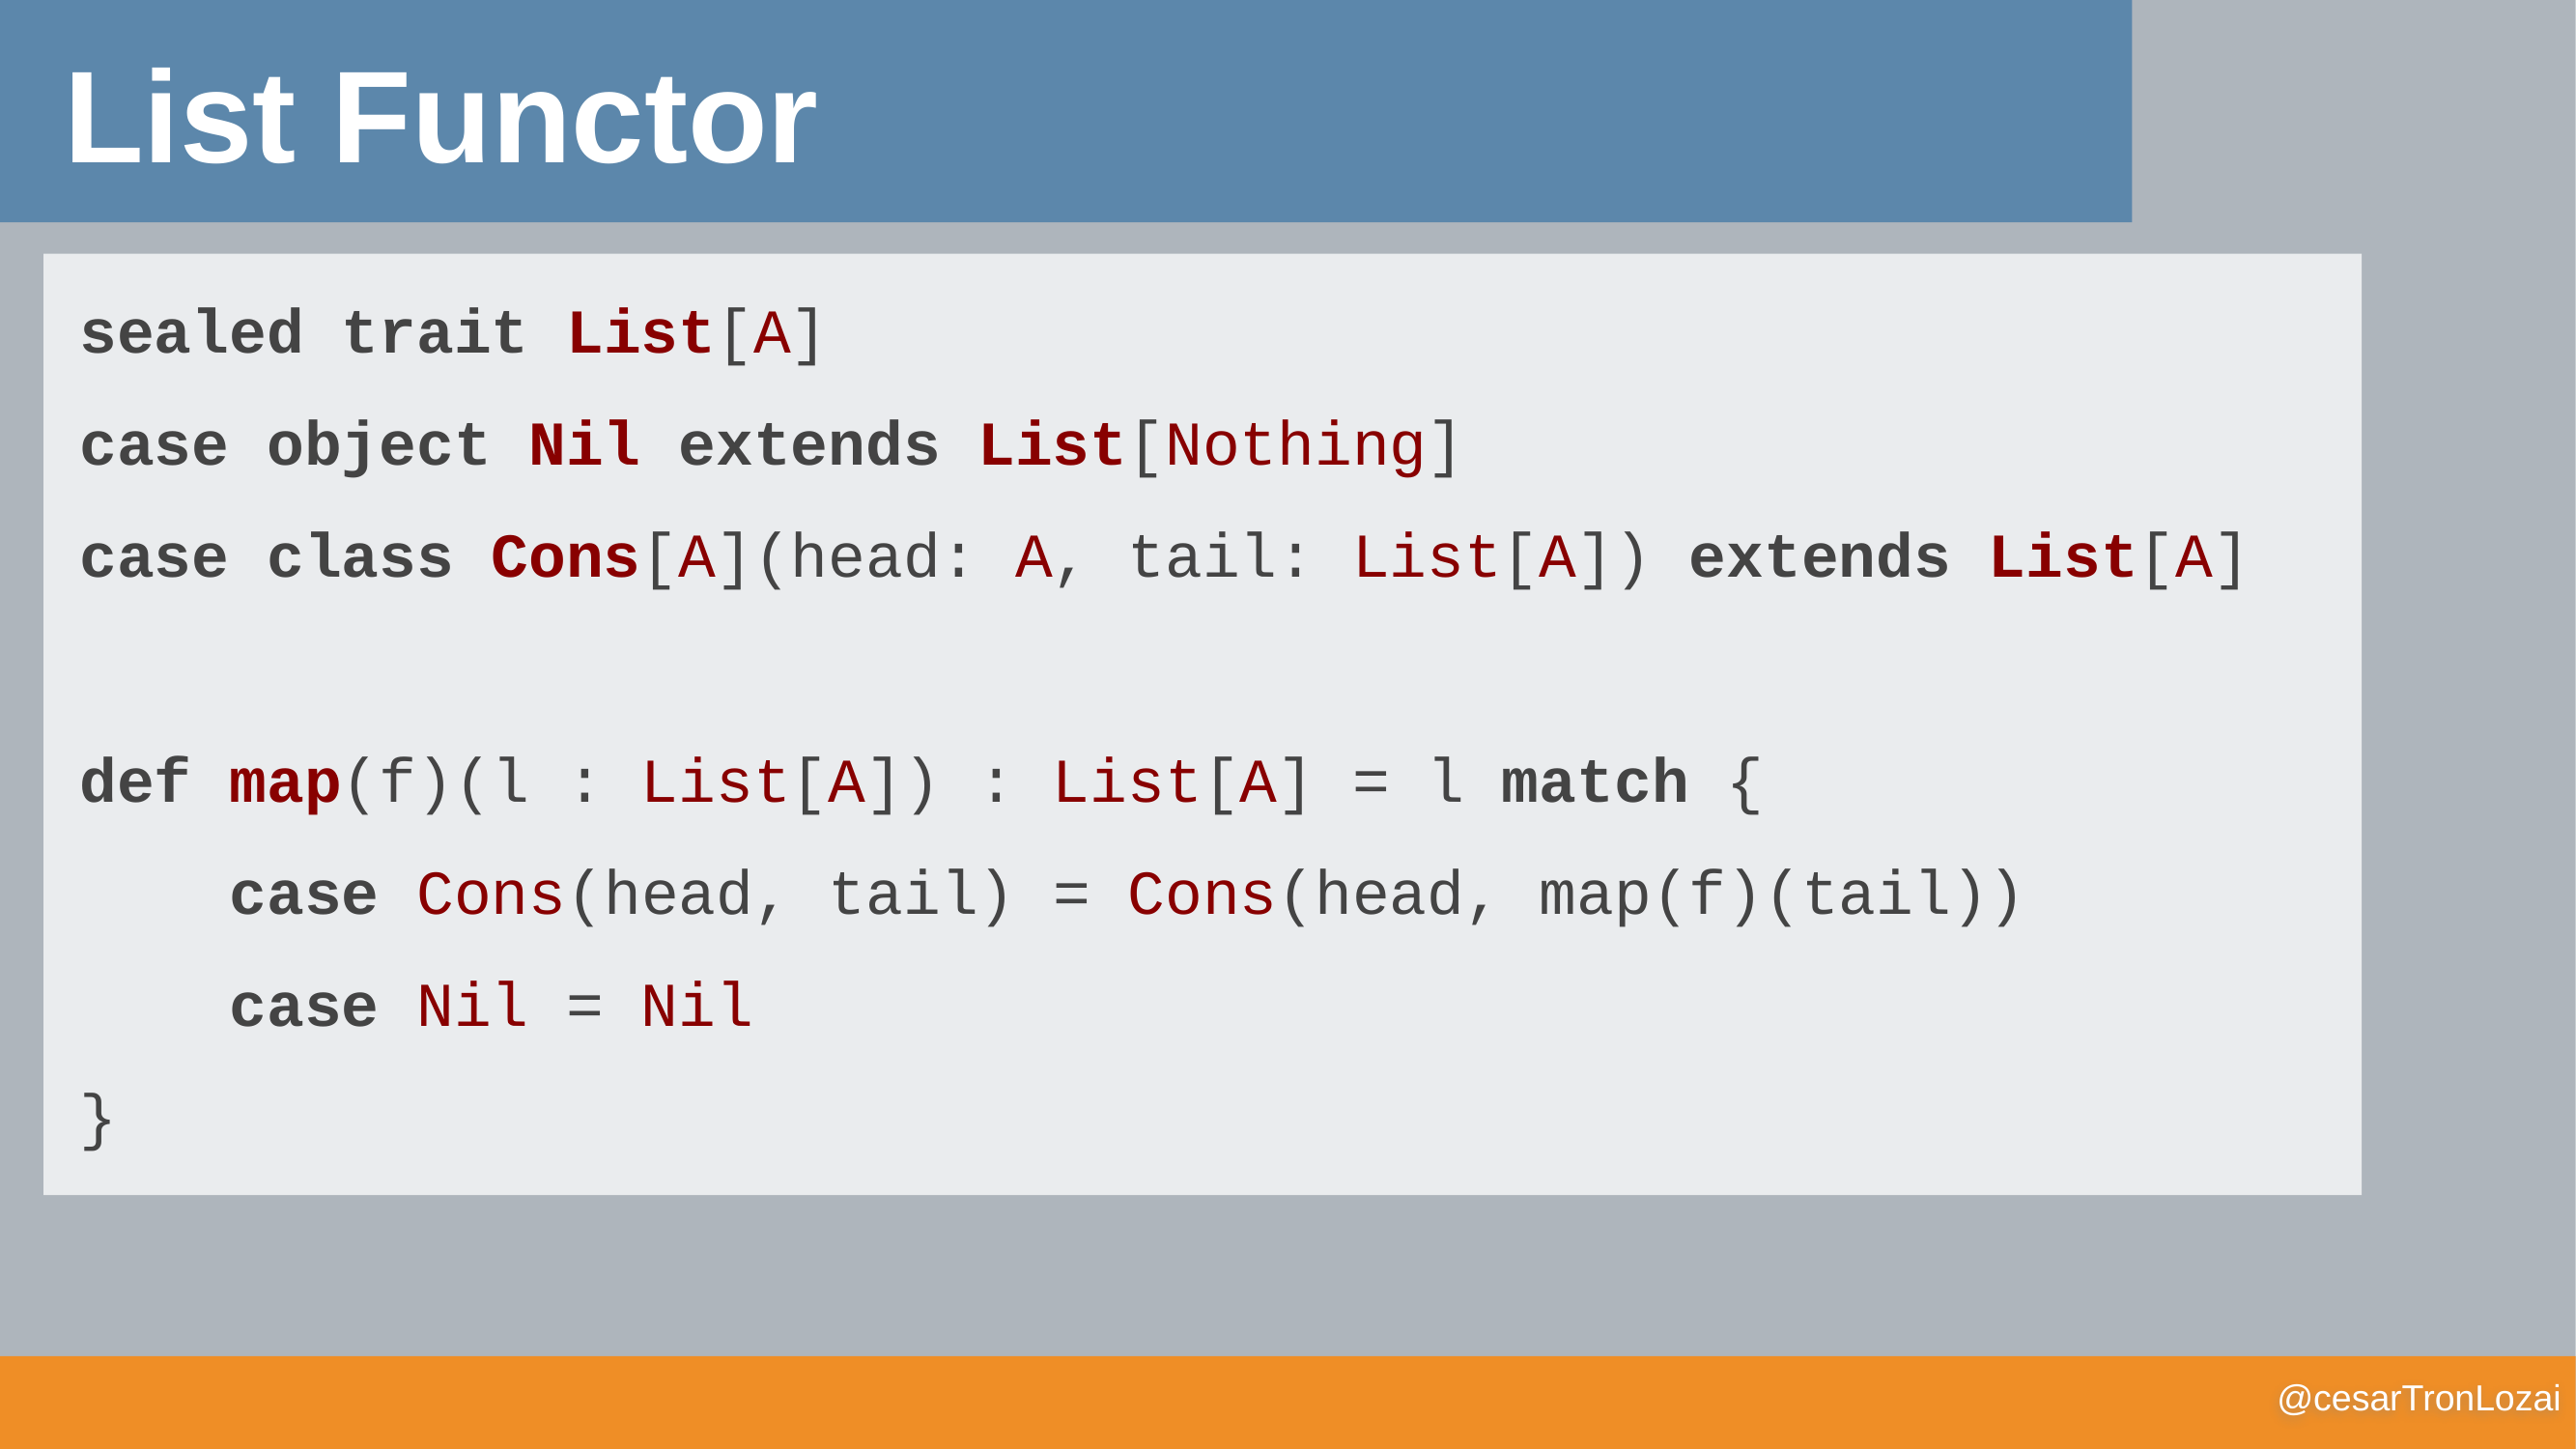

List Functor
sealed trait List[A]
case object Nil extends List[Nothing]
case class Cons[A](head: A, tail: List[A]) extends List[A]

def map(f)(l : List[A]) : List[A] = l match {
    case Cons(head, tail) = Cons(head, map(f)(tail))
    case Nil = Nil
}